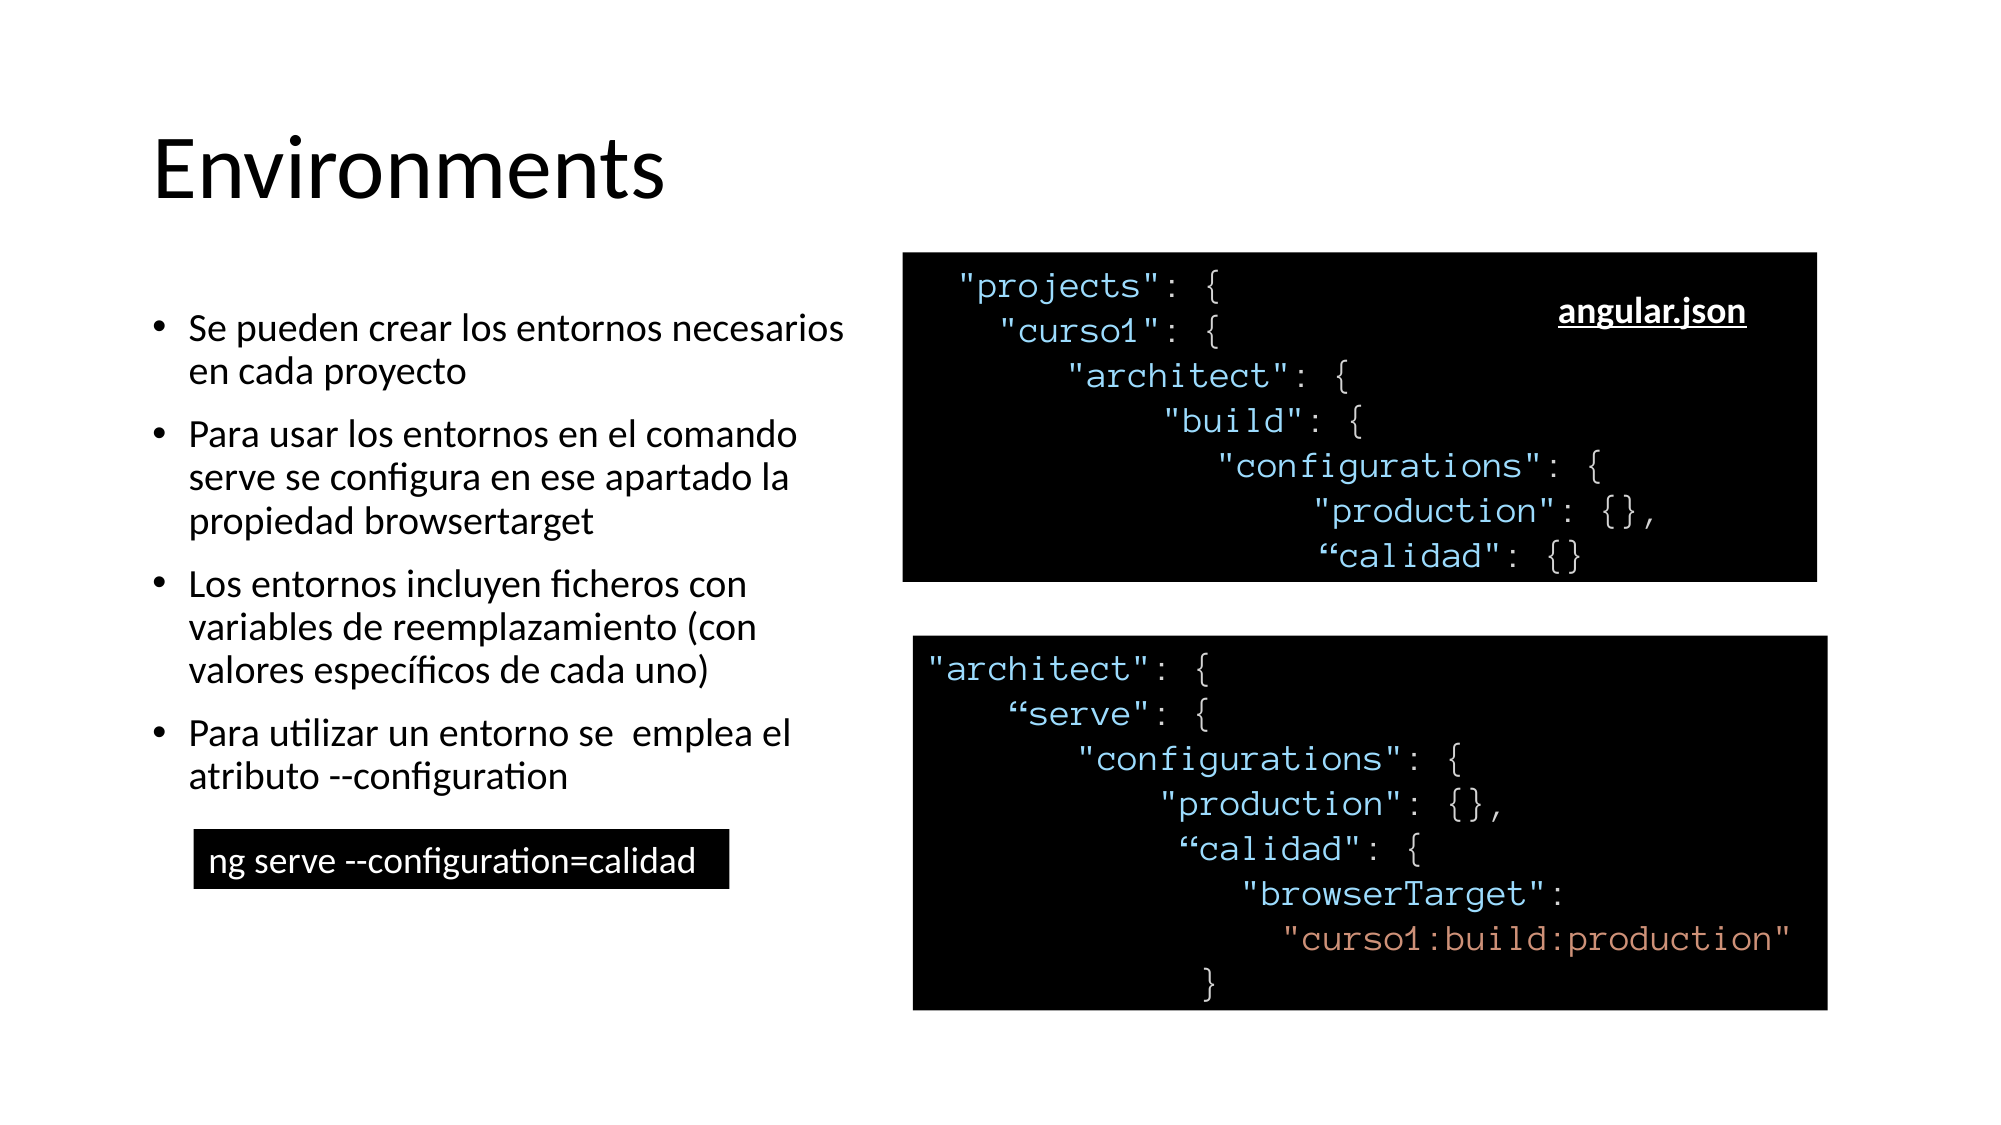

# Environments
  "projects": {
    "curso1": {
	"architect": {
            "build": {
		"configurations": {
            "production": {},
	     “calidad": {}
angular.json
Se pueden crear los entornos necesarios en cada proyecto
Para usar los entornos en el comando serve se configura en ese apartado la  propiedad browsertarget
Los entornos incluyen ficheros con variables de reemplazamiento (con valores específicos de cada uno)
Para utilizar un entorno se  emplea el atributo --configuration
"architect": {
    “serve": {
	"configurations": {
    "production": {},
     “calidad": {
        "browserTarget":
          "curso1:build:production"
      }
ng serve --configuration=calidad